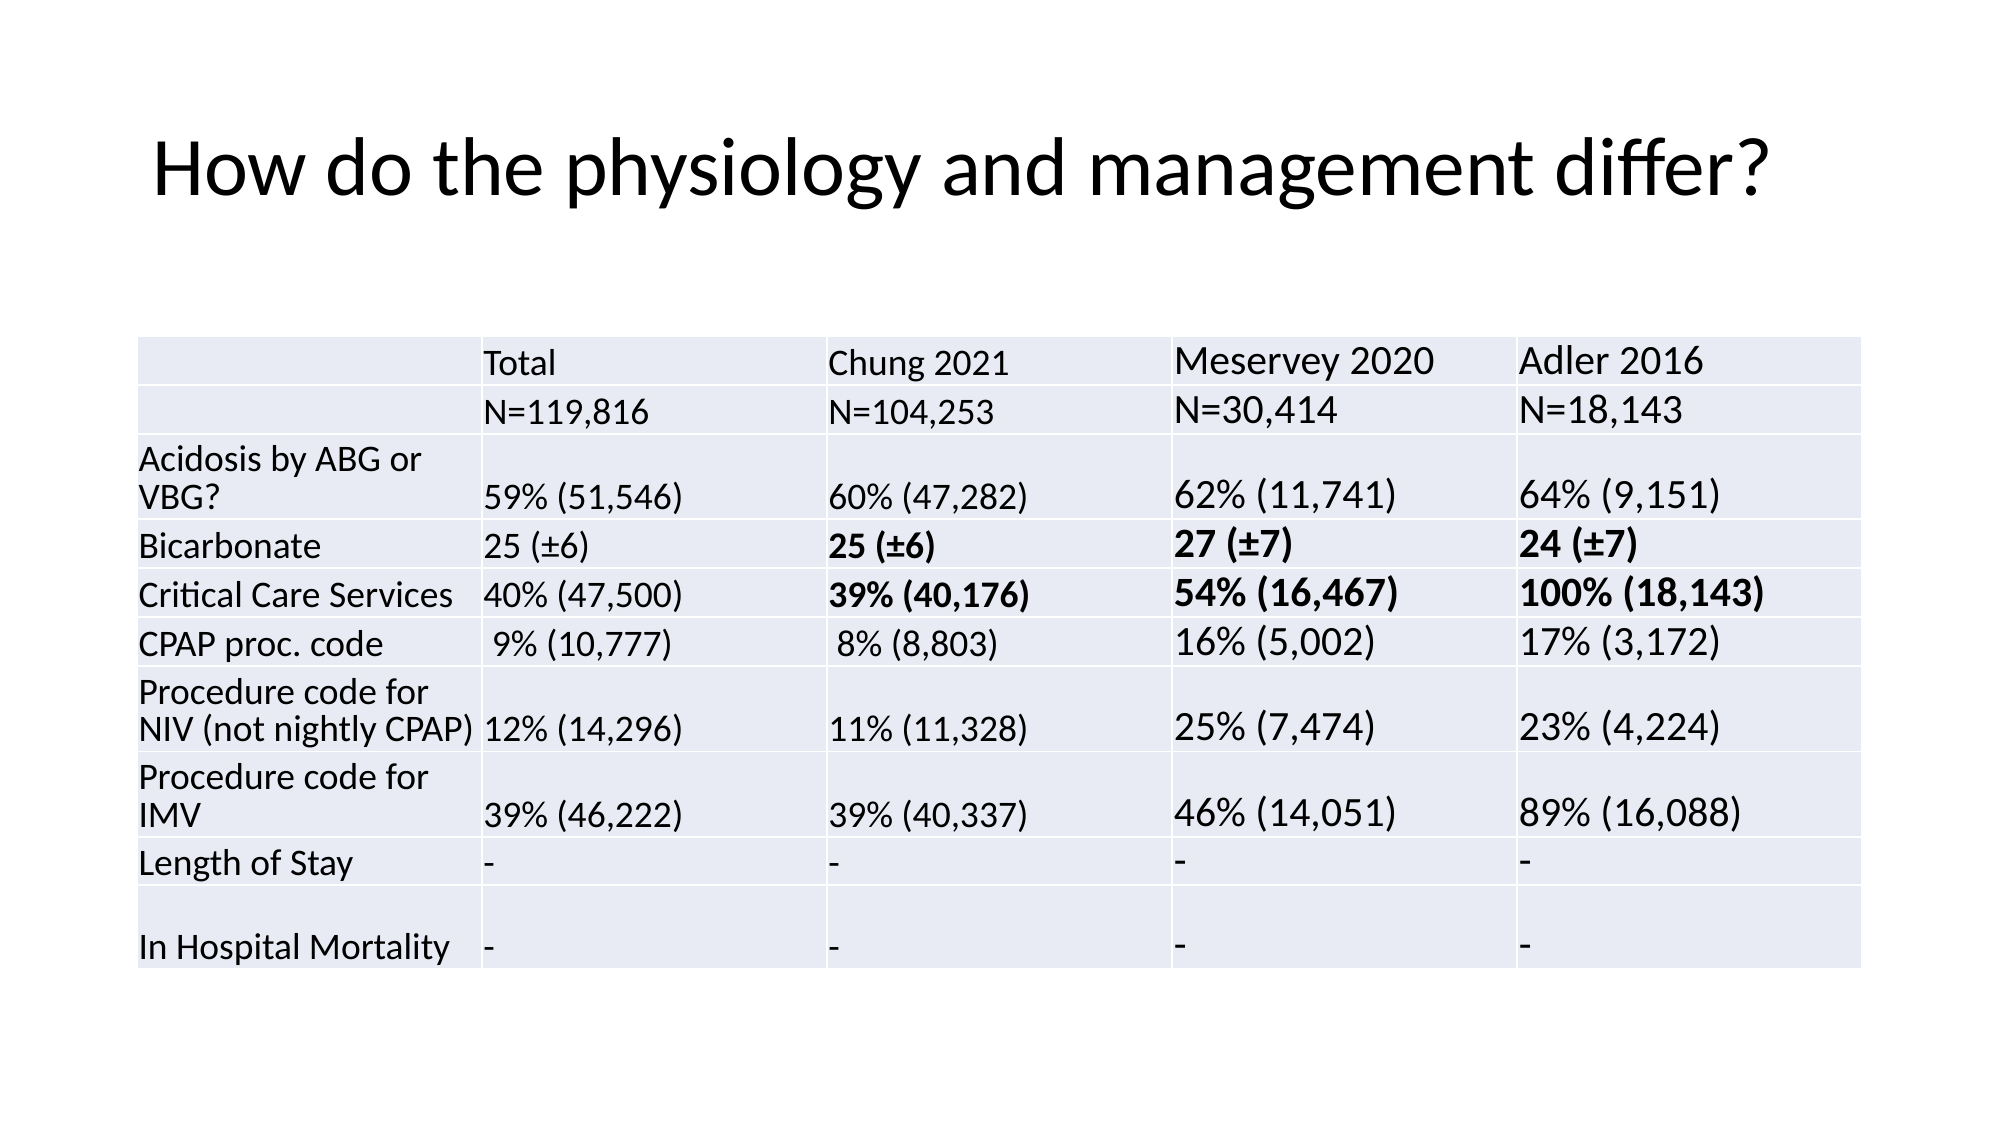

# How do the physiology and management differ?
|  | Total | Chung 2021 | Meservey 2020 | Adler 2016 |
| --- | --- | --- | --- | --- |
|  | N=119,816 | N=104,253 | N=30,414 | N=18,143 |
| Acidosis by ABG or VBG? | 59% (51,546) | 60% (47,282) | 62% (11,741) | 64% (9,151) |
| Bicarbonate | 25 (±6) | 25 (±6) | 27 (±7) | 24 (±7) |
| Critical Care Services | 40% (47,500) | 39% (40,176) | 54% (16,467) | 100% (18,143) |
| CPAP proc. code | 9% (10,777) | 8% (8,803) | 16% (5,002) | 17% (3,172) |
| Procedure code for NIV (not nightly CPAP) | 12% (14,296) | 11% (11,328) | 25% (7,474) | 23% (4,224) |
| Procedure code for IMV | 39% (46,222) | 39% (40,337) | 46% (14,051) | 89% (16,088) |
| Length of Stay | - | - | - | - |
| In Hospital Mortality | - | - | - | - |